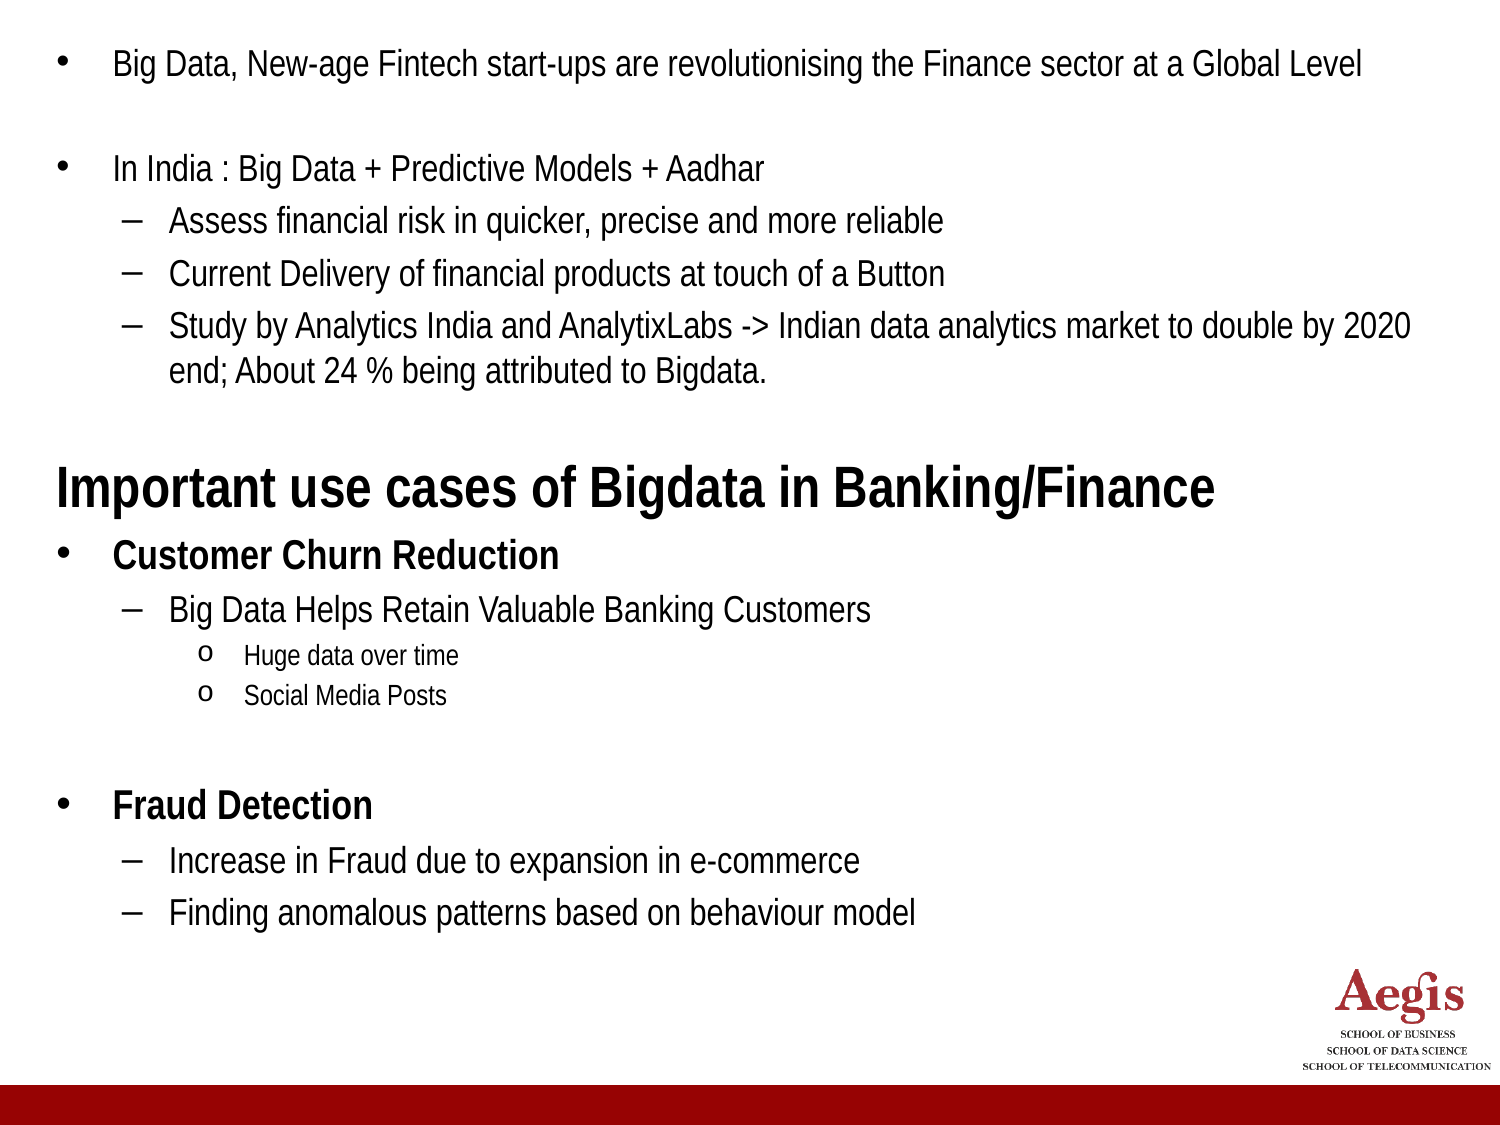

Big Data, New-age Fintech start-ups are revolutionising the Finance sector at a Global Level

In India : Big Data + Predictive Models + Aadhar
Assess financial risk in quicker, precise and more reliable
Current Delivery of financial products at touch of a Button
Study by Analytics India and AnalytixLabs -> Indian data analytics market to double by 2020 end; About 24 % being attributed to Bigdata.

Important use cases of Bigdata in Banking/Finance
Customer Churn Reduction
Big Data Helps Retain Valuable Banking Customers
Huge data over time
Social Media Posts

Fraud Detection
Increase in Fraud due to expansion in e-commerce
Finding anomalous patterns based on behaviour model